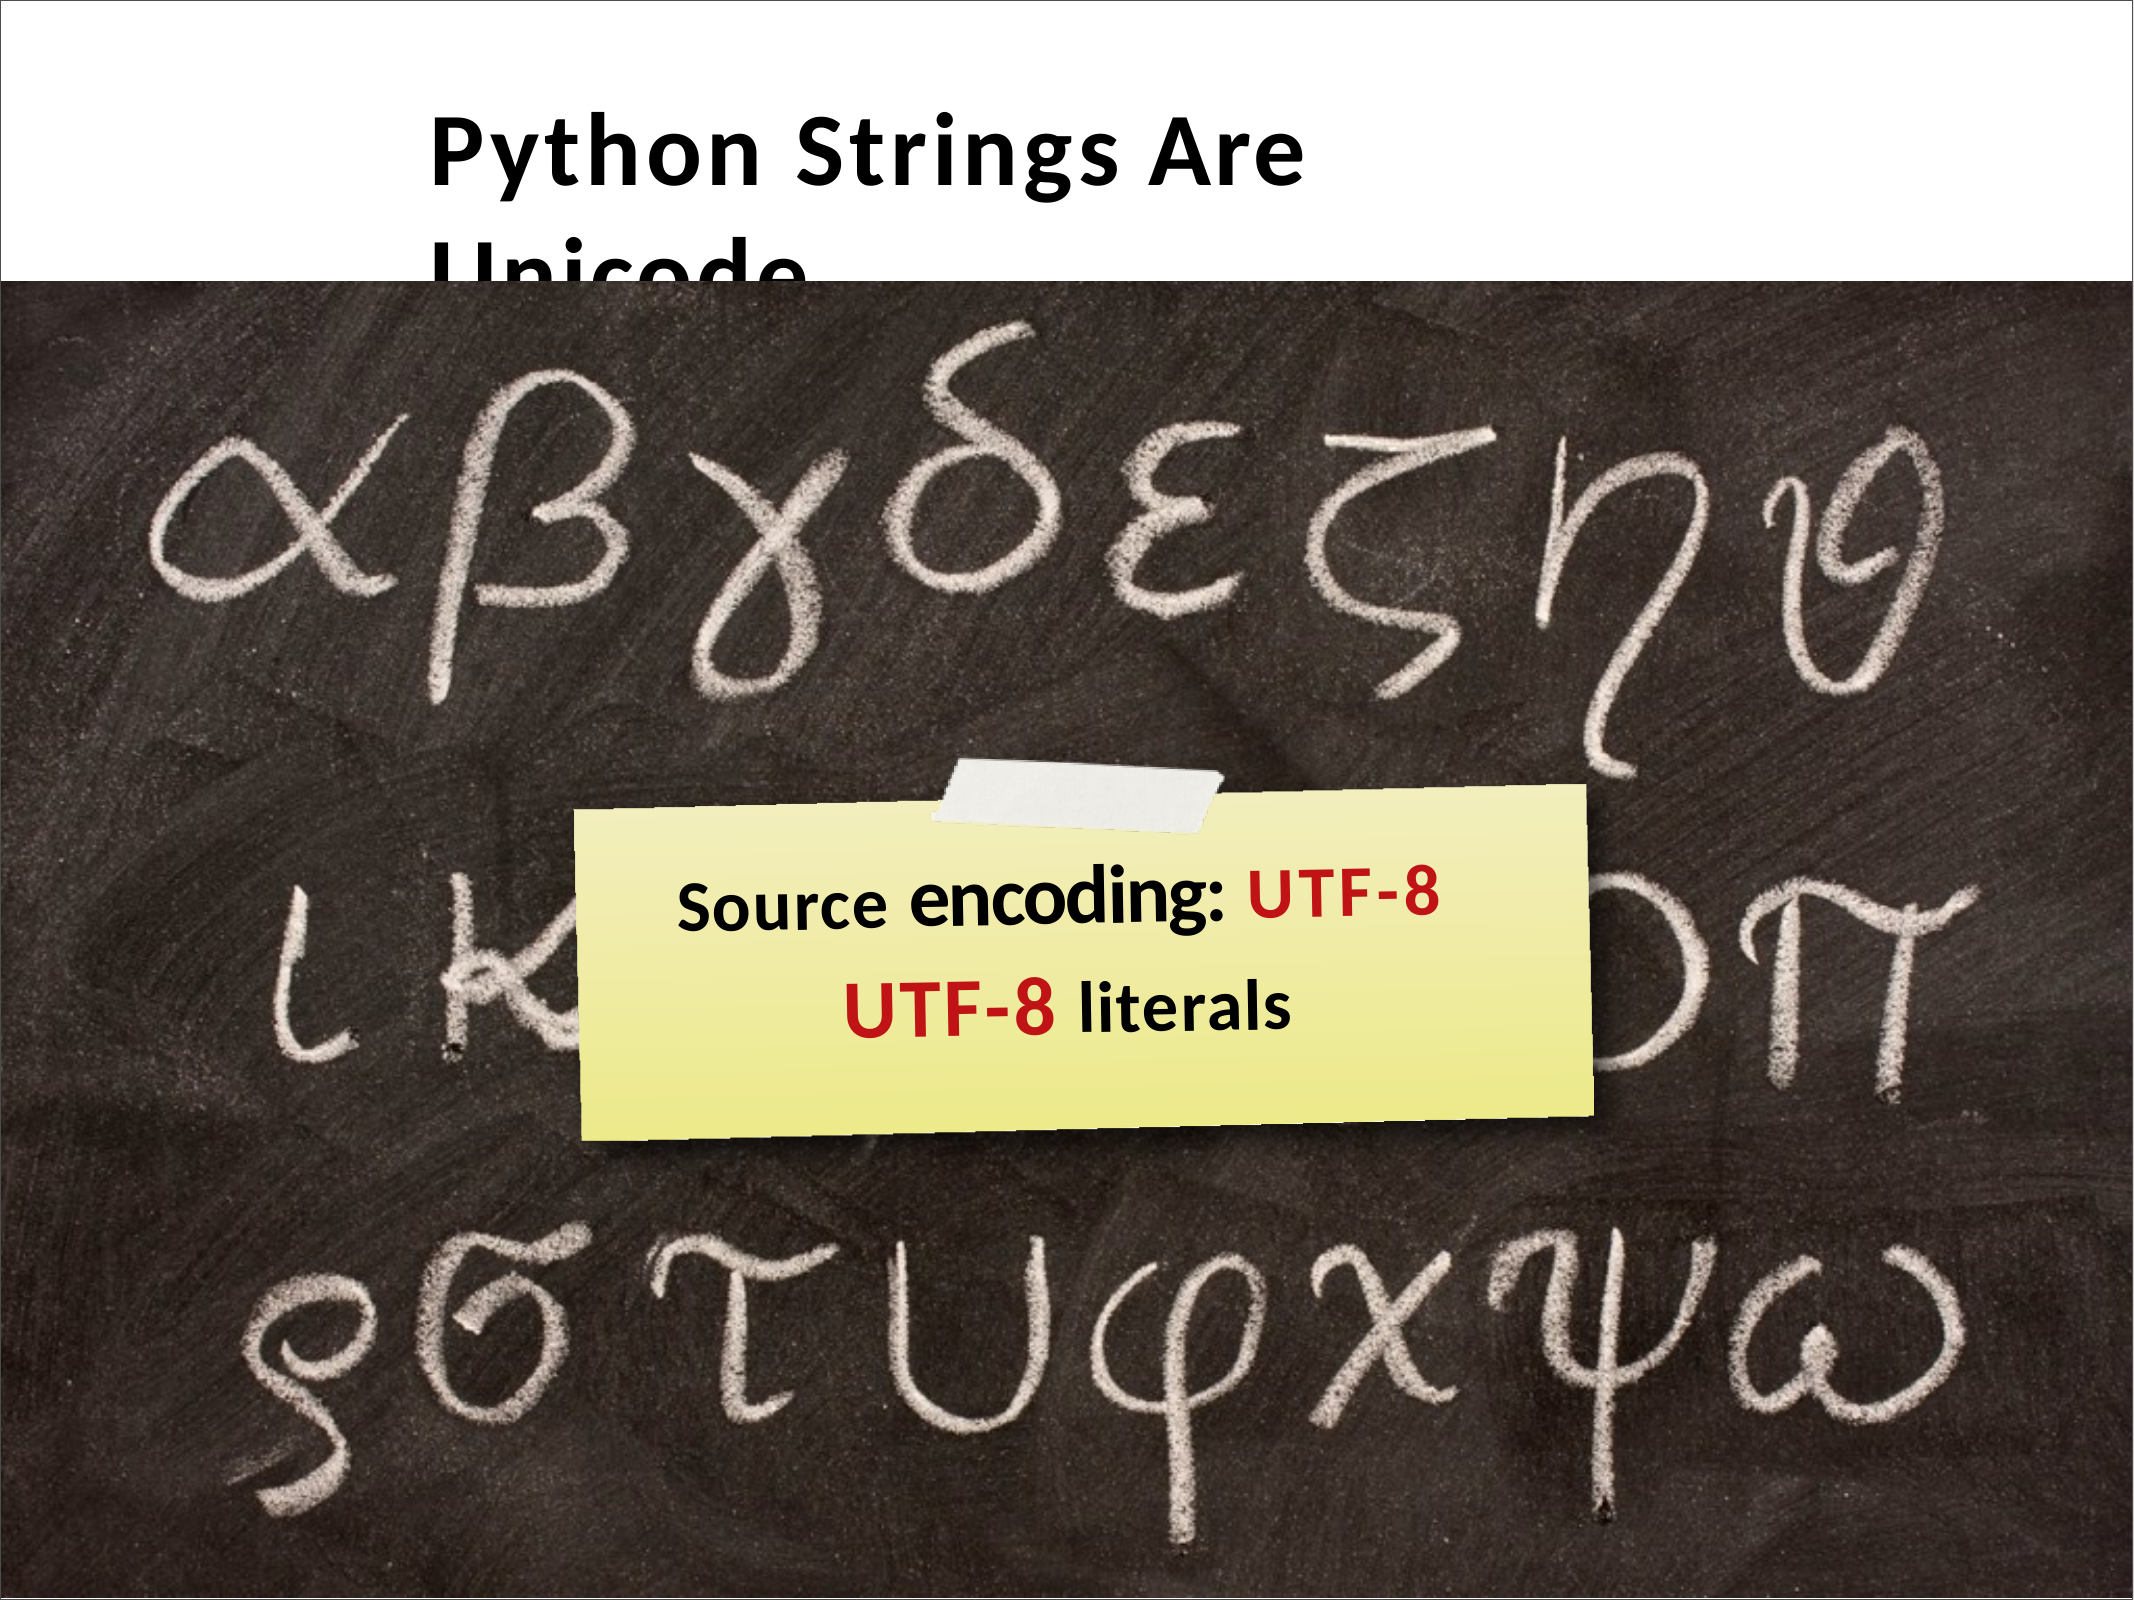

# Python Strings Are Unicode

Source encoding: UTF-8
UTF-8 literals